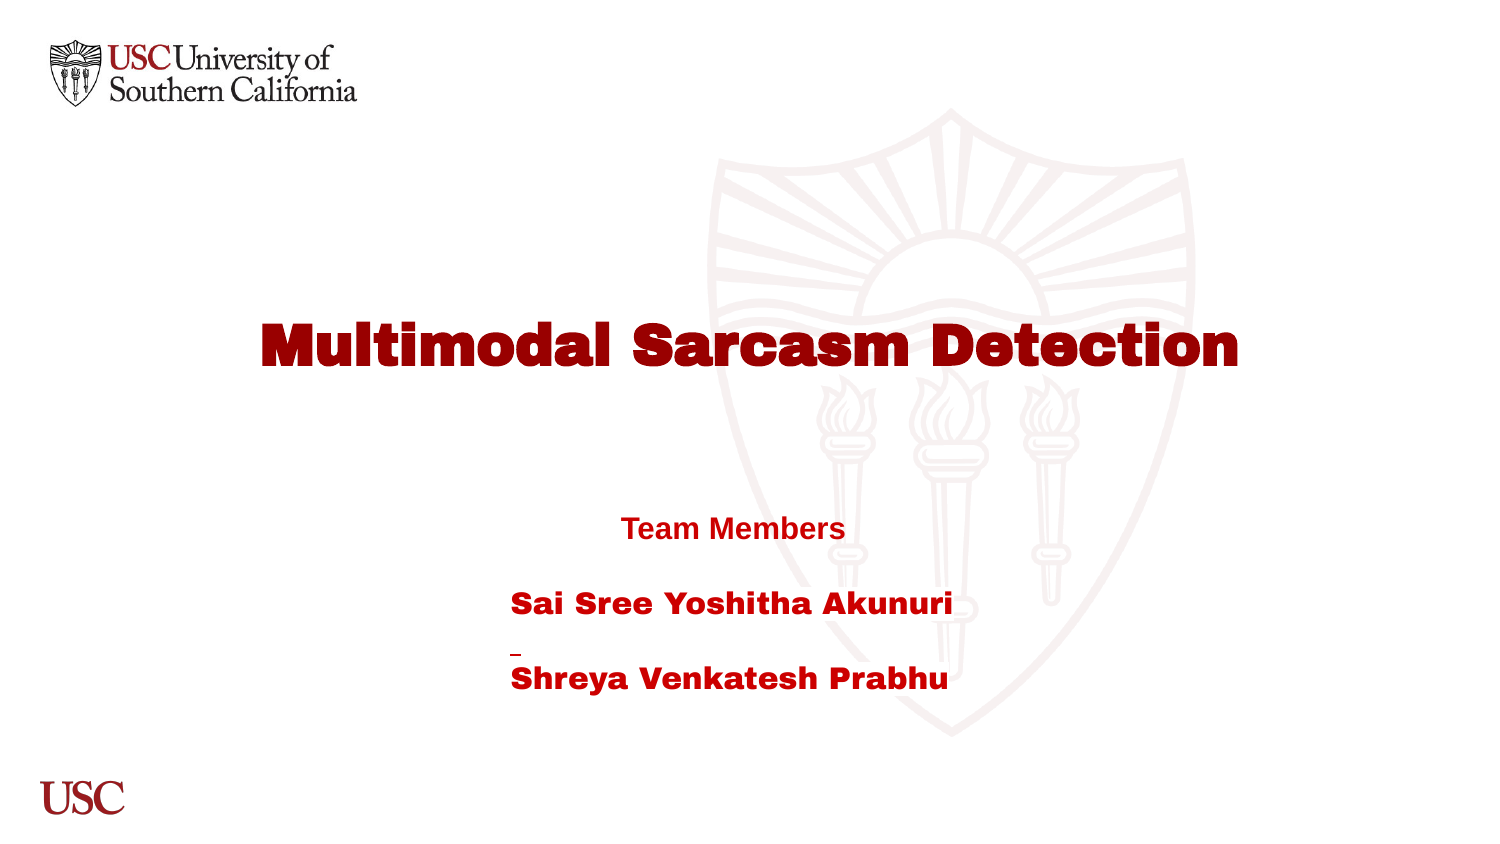

# Multimodal Sarcasm Detection
Team Members

Sai Sree Yoshitha Akunuri

Shreya Venkatesh Prabhu